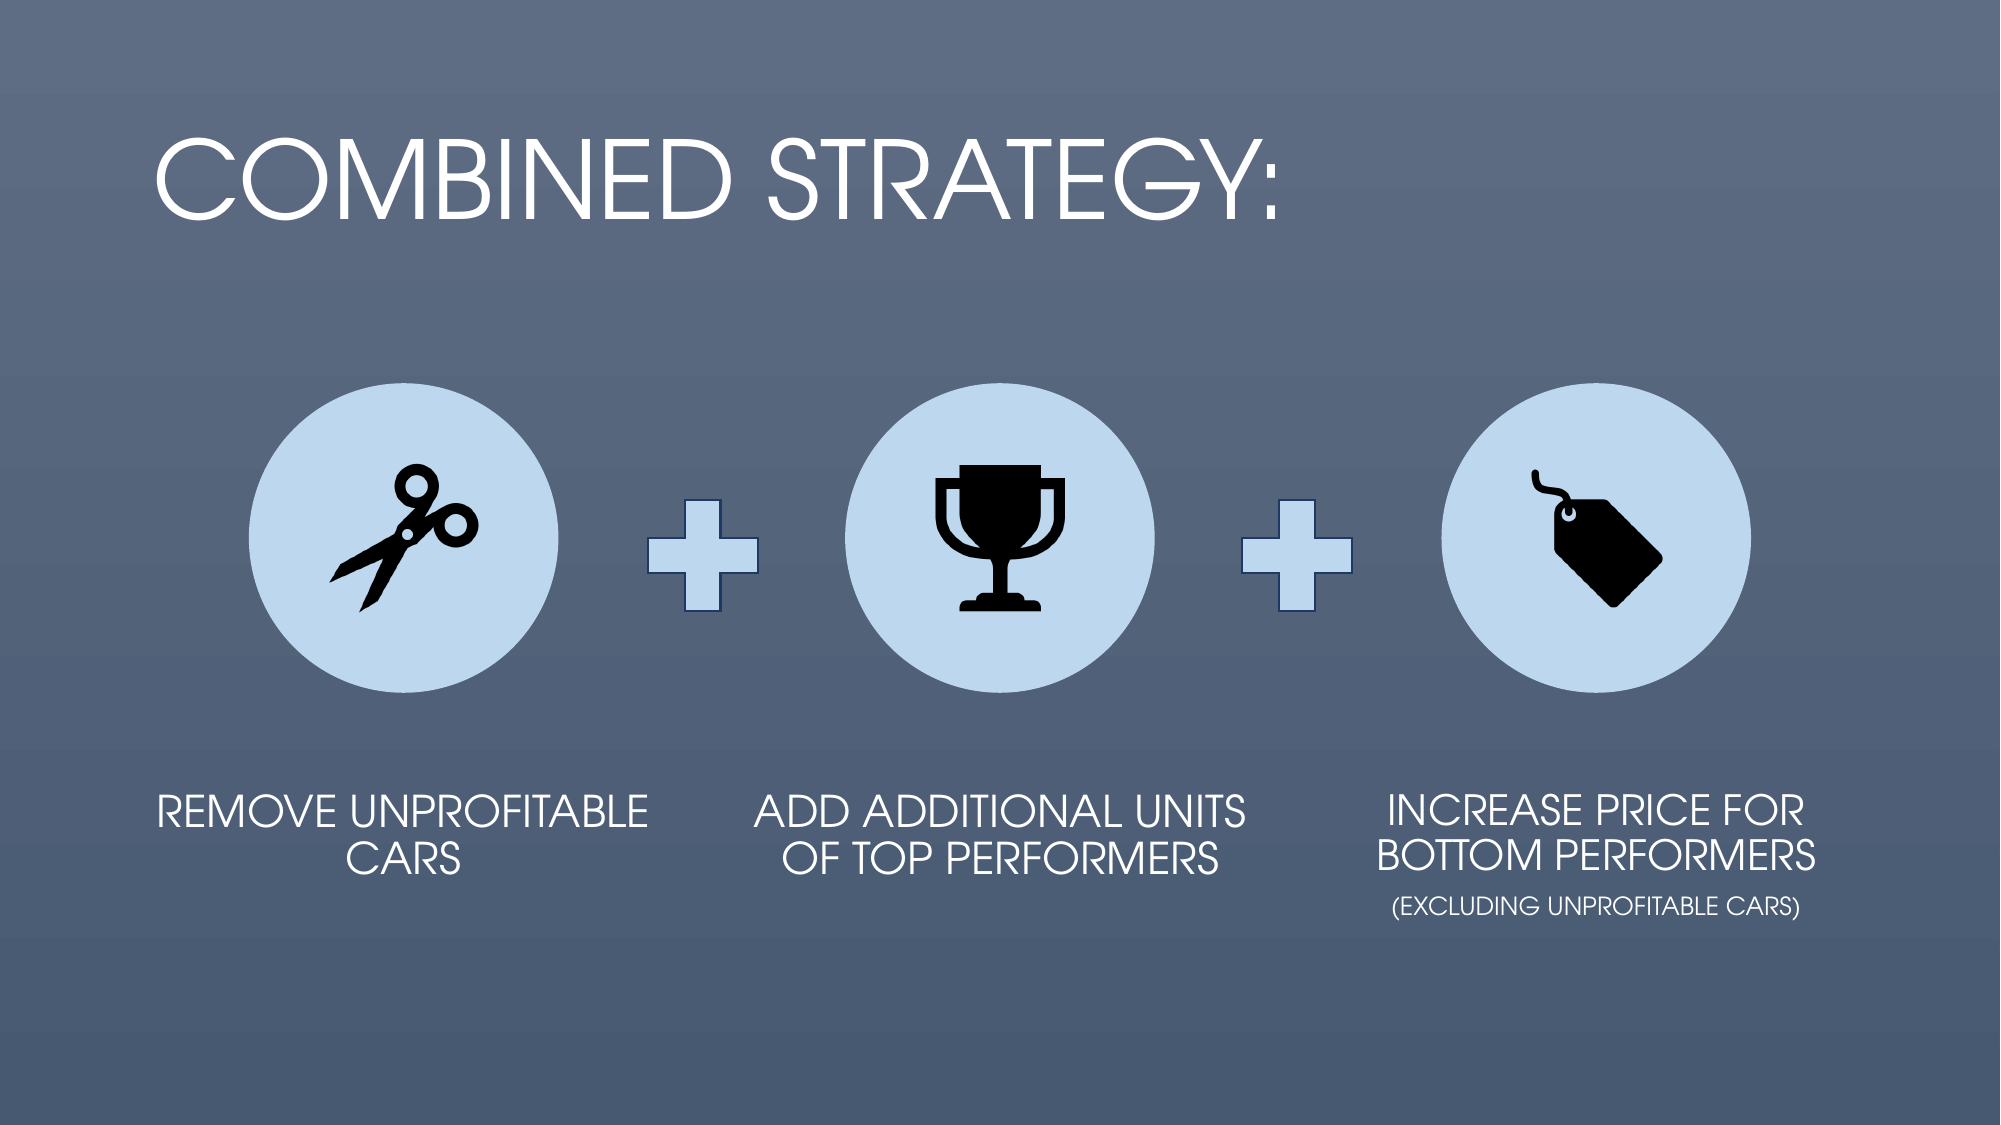

# COMBINED STRATEGY:
Remove unprofitable cars
Add additional units of top performers
Increase price for BOTTOM performers
(EXCLUDING UNPROFITABLE CARS)

13